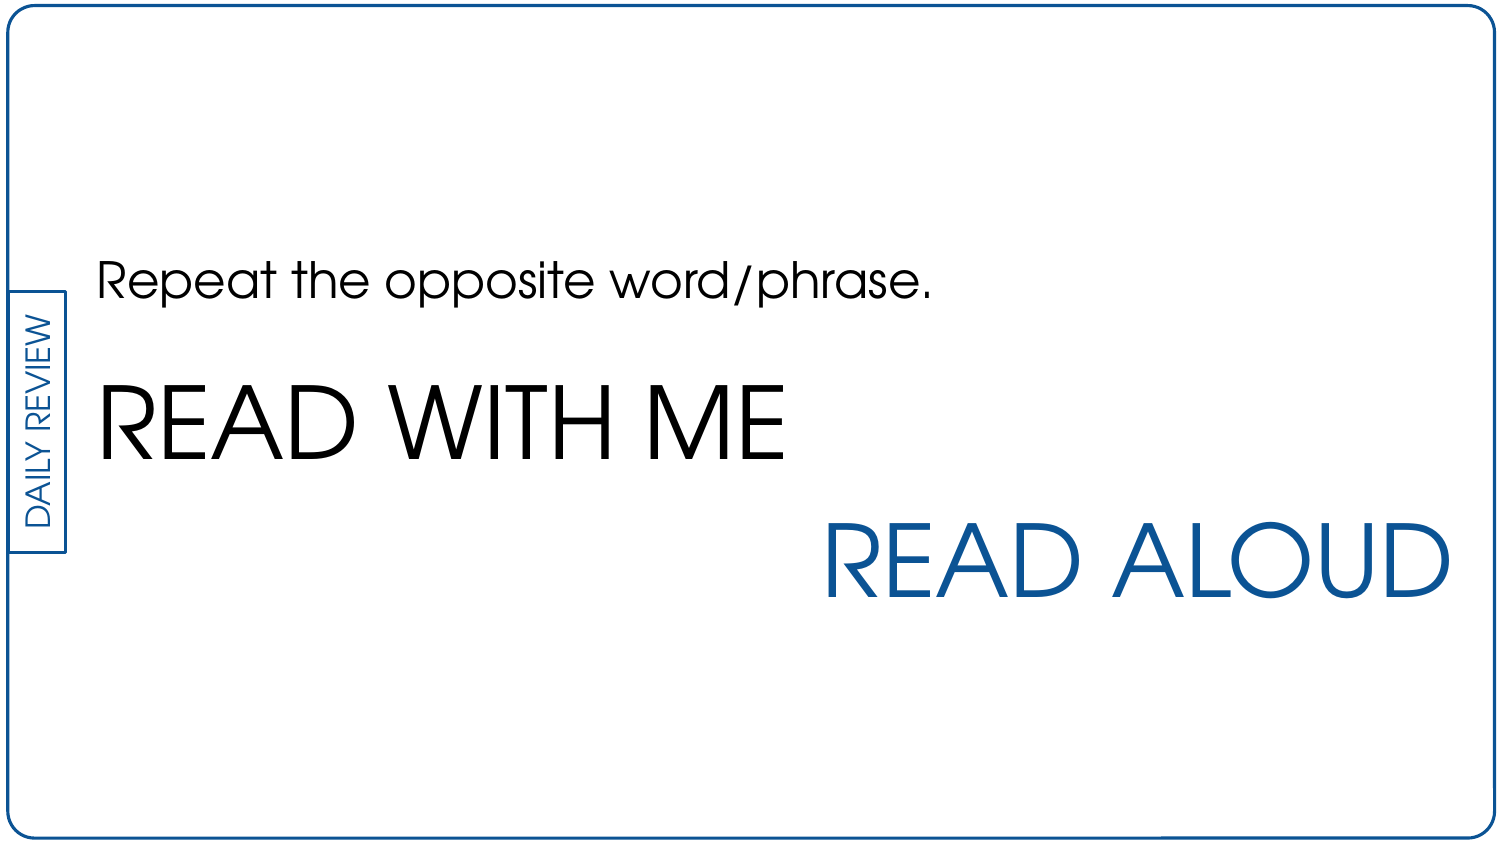

Repeat the opposite word/phrase.
READ WITH ME
READ ALOUD